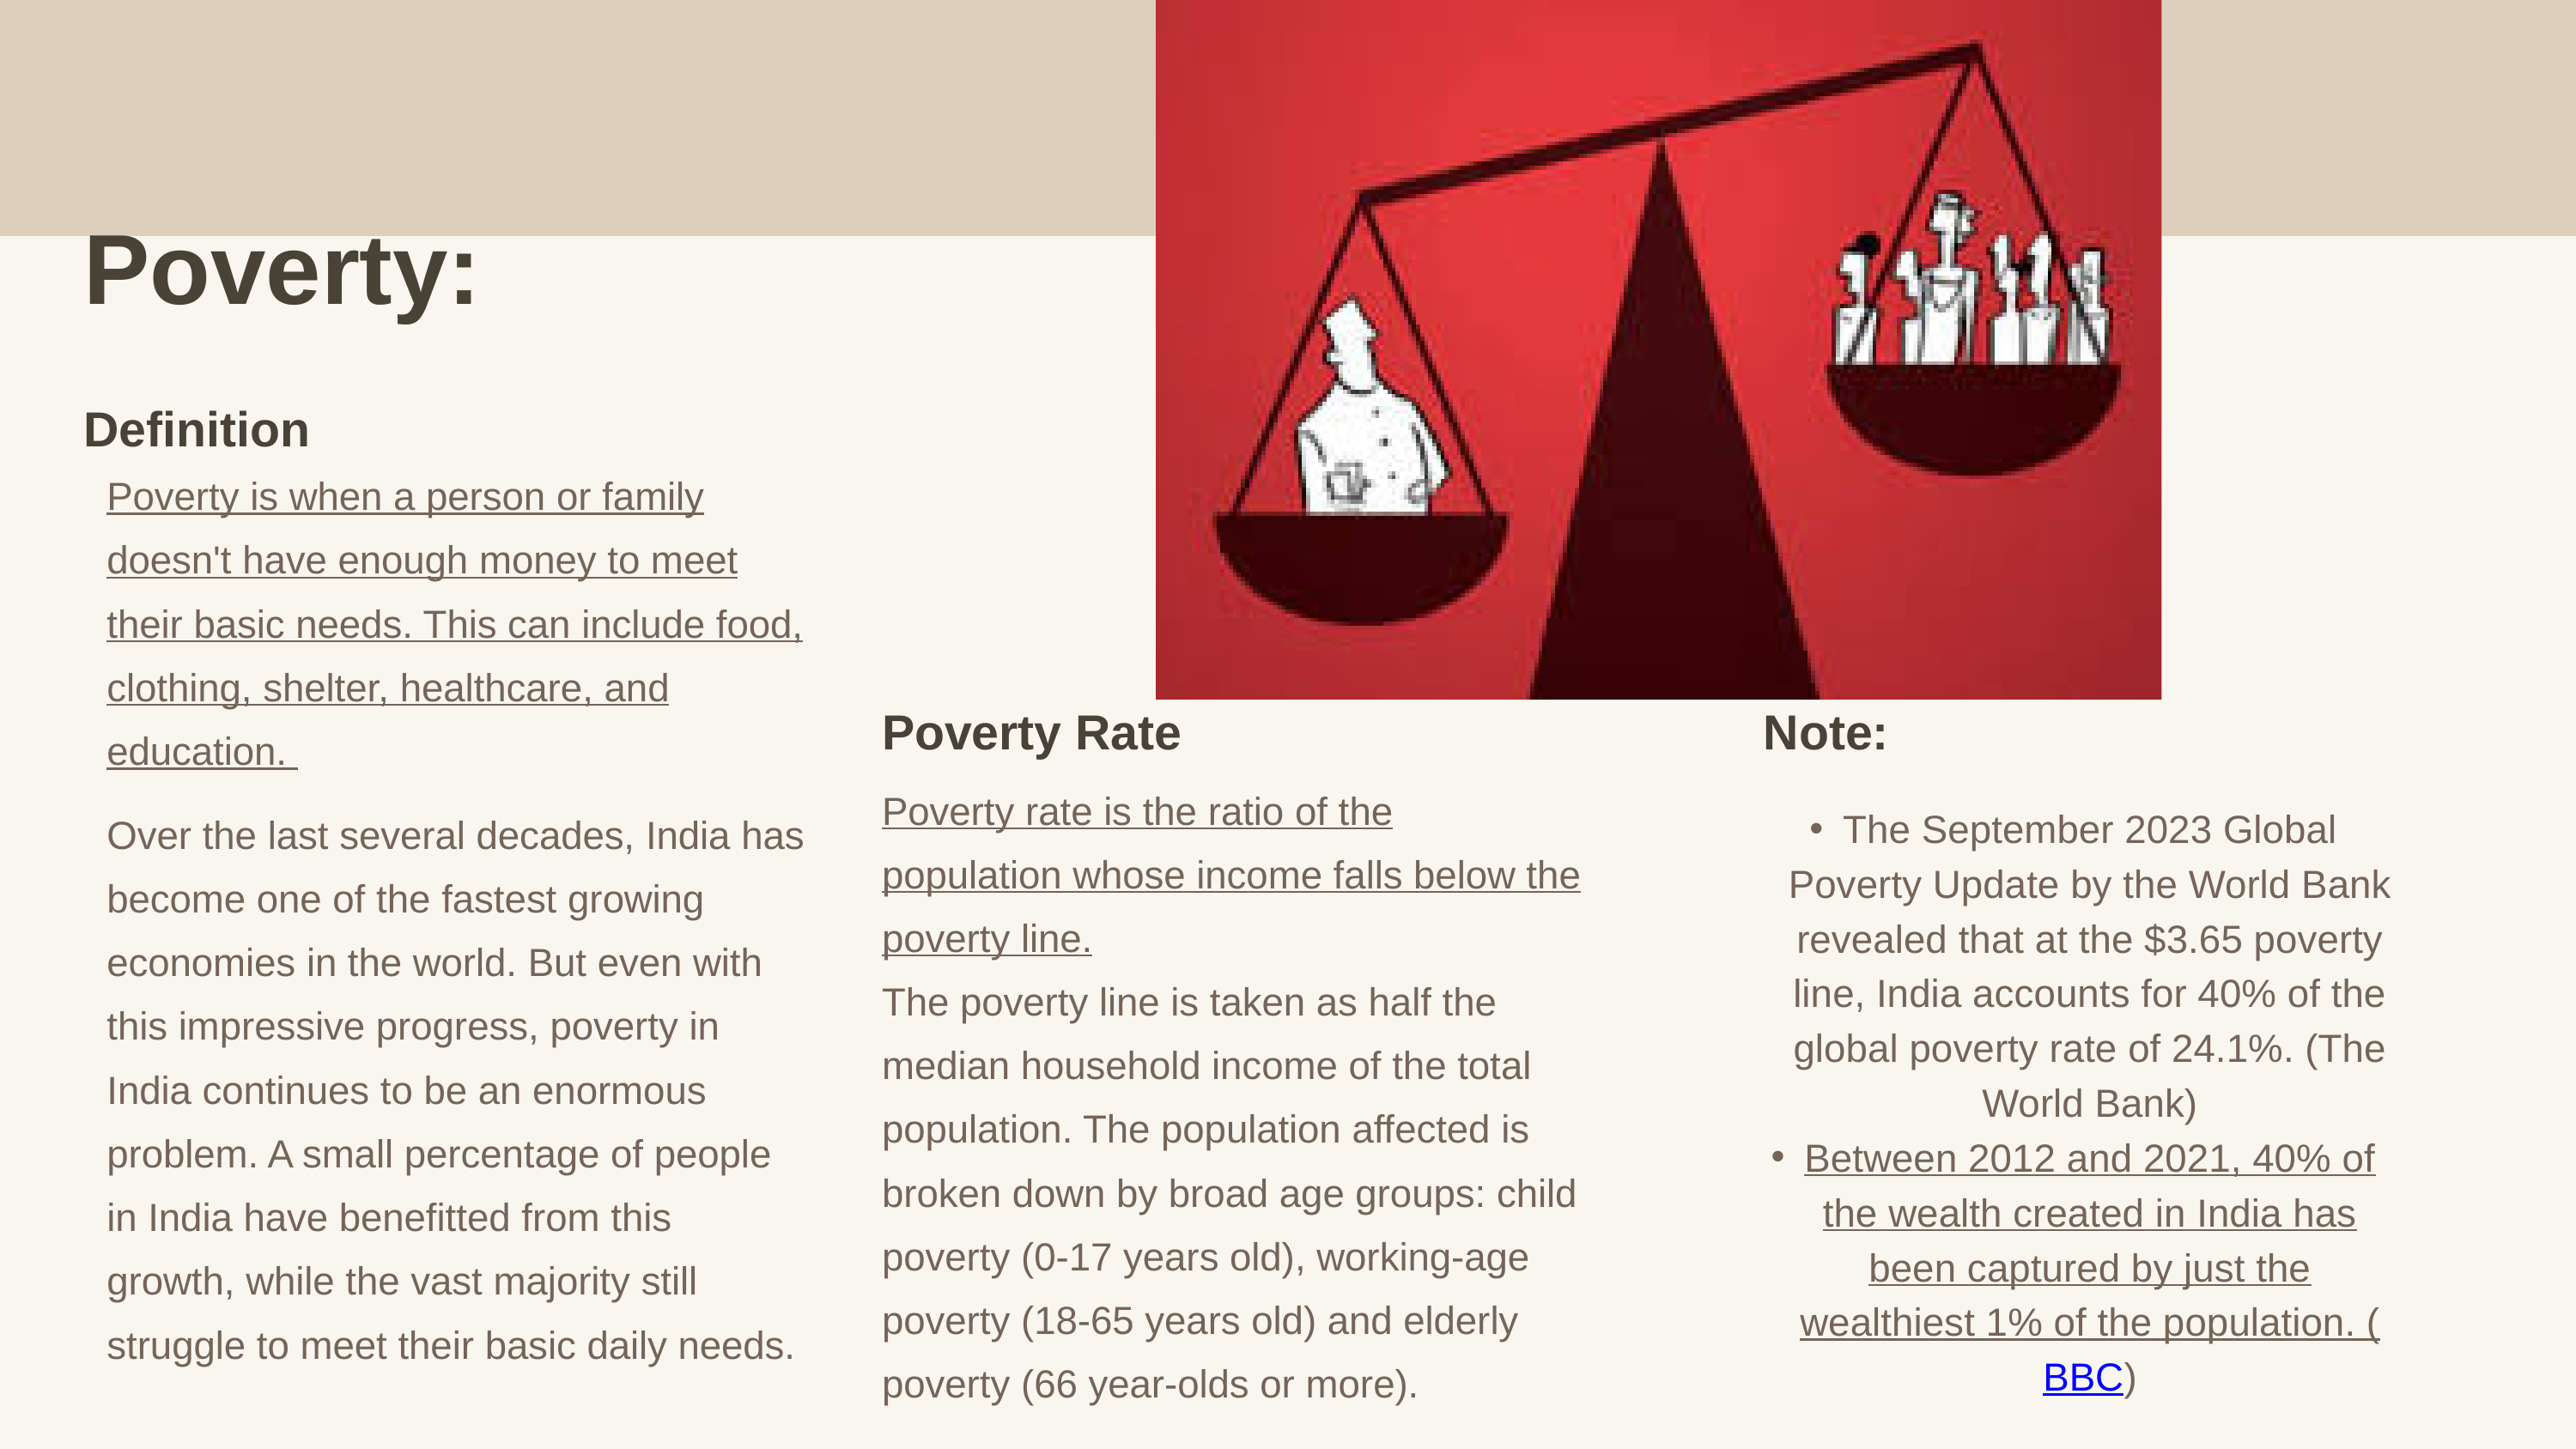

Poverty:

Definition

Poverty is when a person or family doesn't have enough money to meet their basic needs. This can include food, clothing, shelter, healthcare, and education.

Poverty Rate

Note:

Poverty rate is the ratio of the population whose income falls below the poverty line.
The poverty line is taken as half the median household income of the total population. The population affected is broken down by broad age groups: child poverty (0-17 years old), working-age poverty (18-65 years old) and elderly poverty (66 year-olds or more).

The September 2023 Global Poverty Update by the World Bank revealed that at the $3.65 poverty line, India accounts for 40% of the global poverty rate of 24.1%. (The World Bank)
Between 2012 and 2021, 40% of the wealth created in India has been captured by just the wealthiest 1% of the population. (BBC)

Over the last several decades, India has become one of the fastest growing economies in the world. But even with this impressive progress, poverty in India continues to be an enormous problem. A small percentage of people in India have benefitted from this growth, while the vast majority still struggle to meet their basic daily needs.